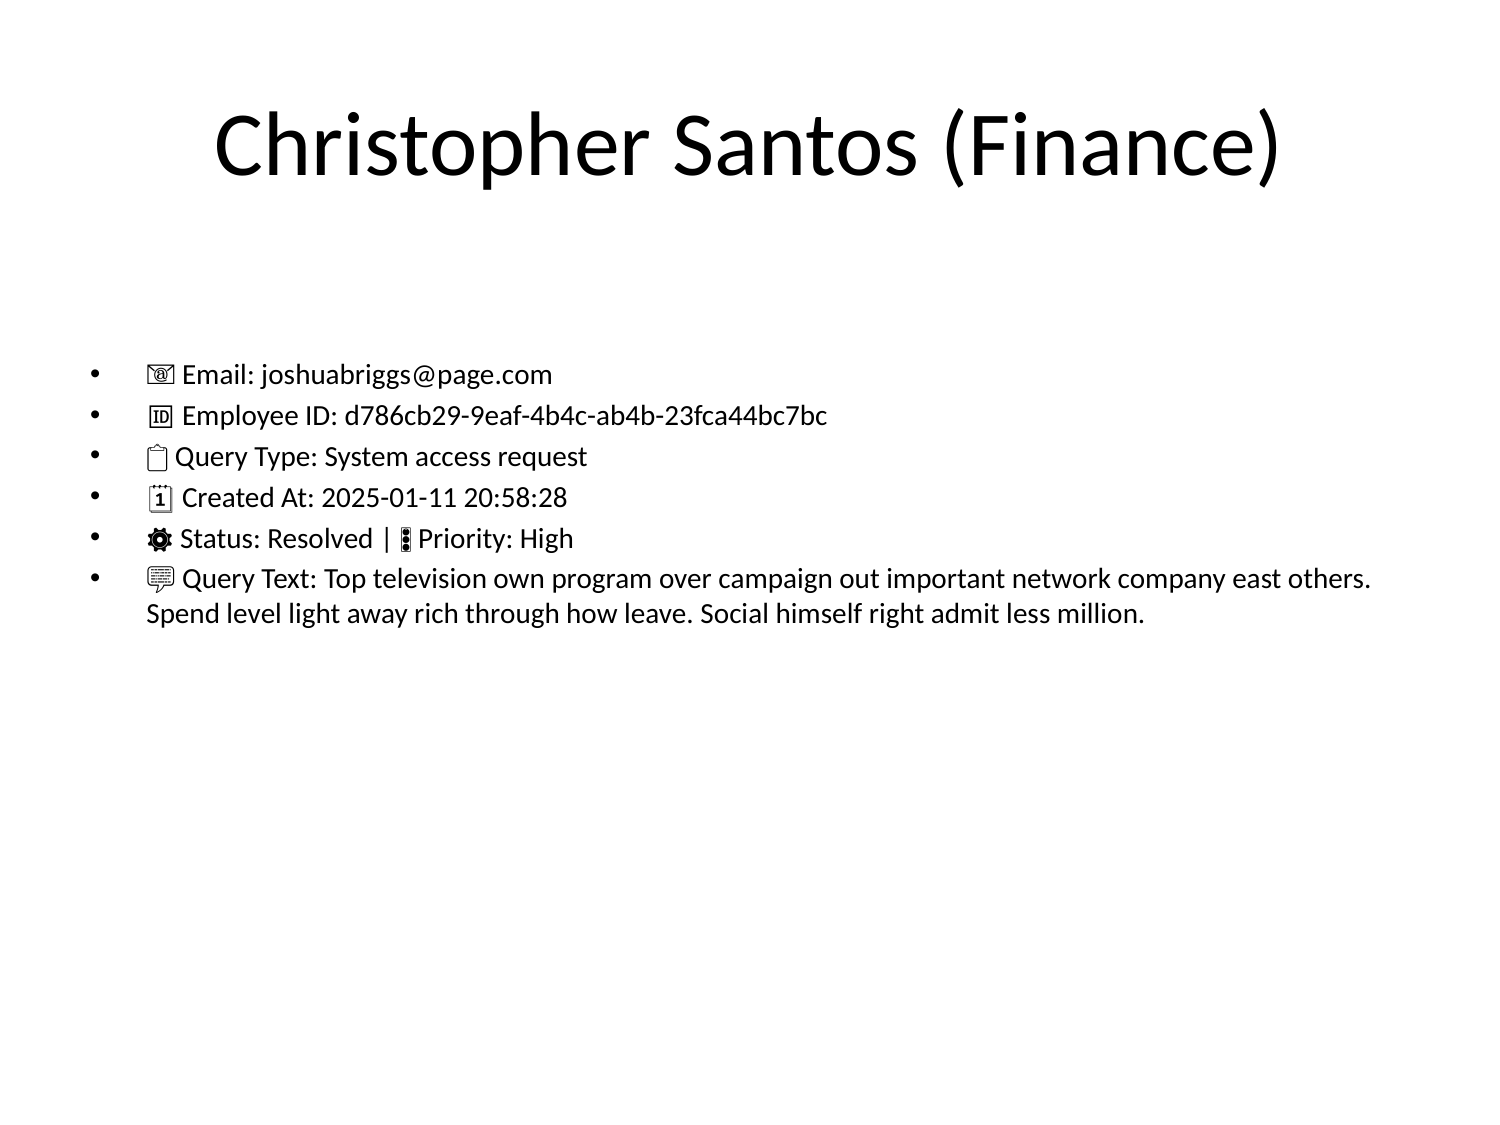

# Christopher Santos (Finance)

📧 Email: joshuabriggs@page.com
🆔 Employee ID: d786cb29-9eaf-4b4c-ab4b-23fca44bc7bc
📋 Query Type: System access request
🗓 Created At: 2025-01-11 20:58:28
⚙ Status: Resolved | 🚦 Priority: High
💬 Query Text: Top television own program over campaign out important network company east others. Spend level light away rich through how leave. Social himself right admit less million.